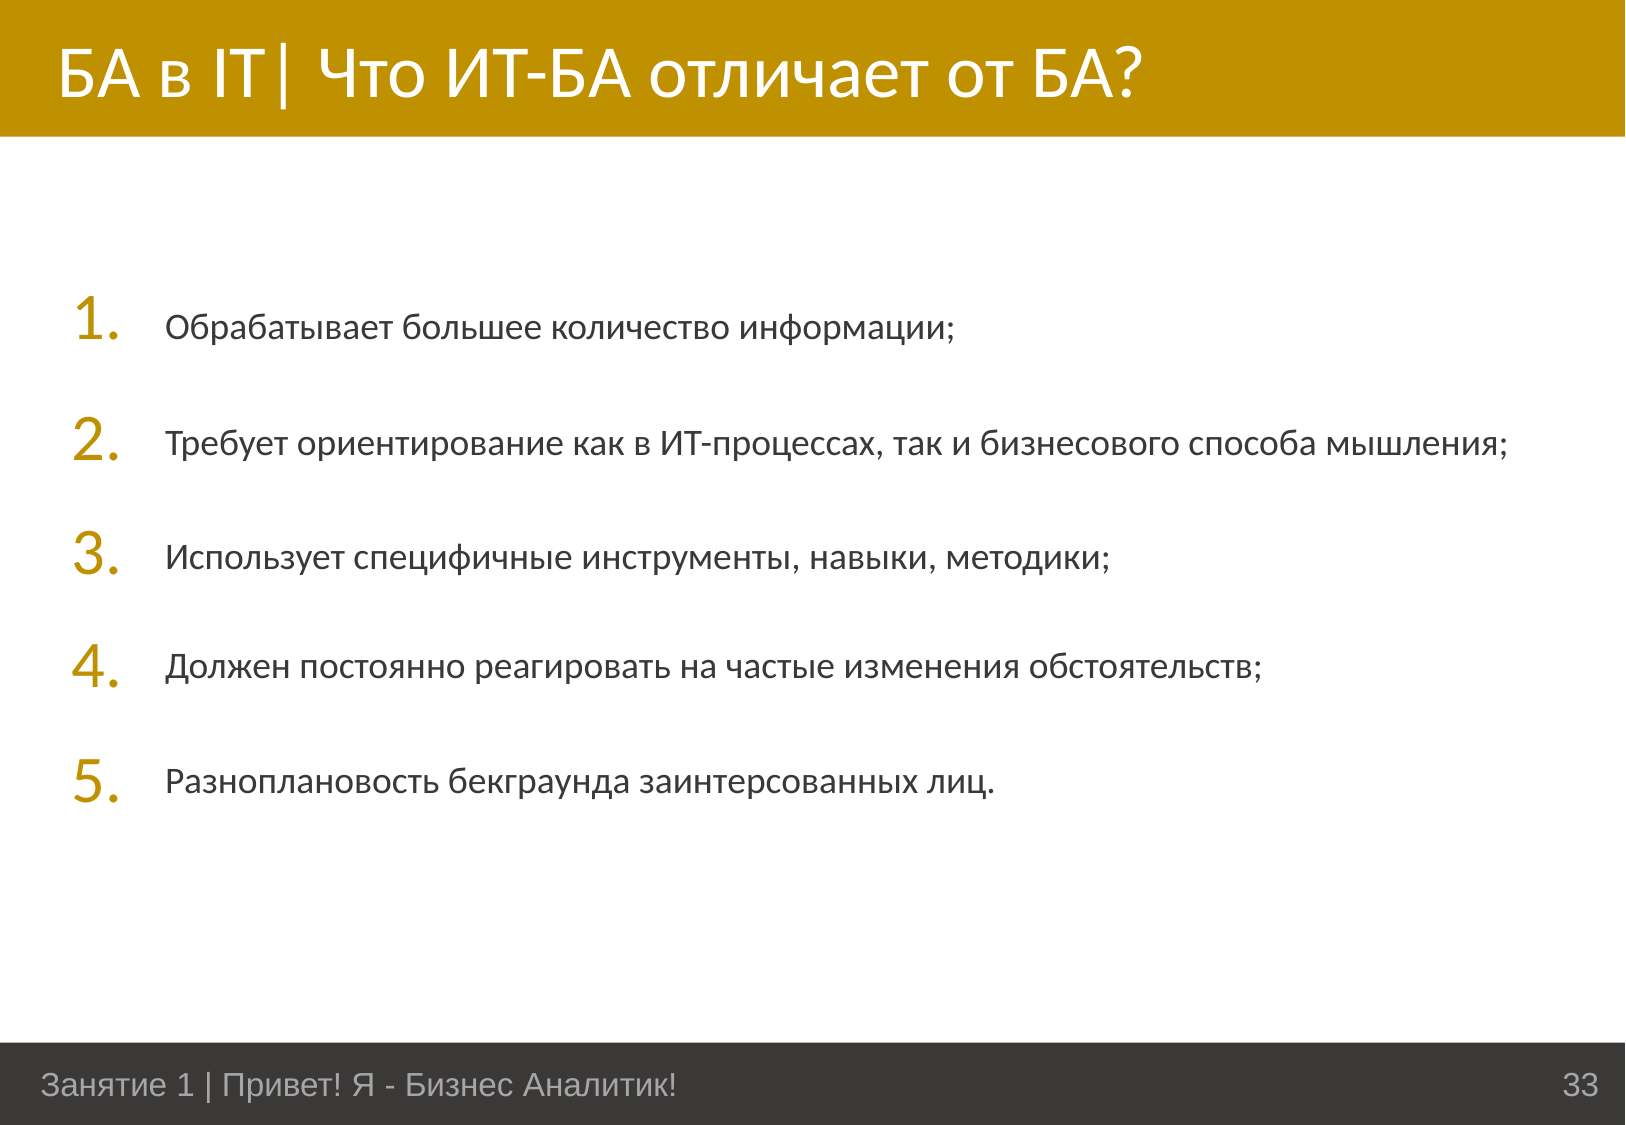

БА в IT| Что ИТ-БА отличает от БА?
1.
Обрабатывает большее количество информации;
2.
Требует ориентирование как в ИТ-процессах, так и бизнесового способа мышления;
3.
Использует специфичные инструменты, навыки, методики;
4.
Должен постоянно реагировать на частые изменения обстоятельств;
5.
Разноплановость бекграунда заинтерсованных лиц.

33
Занятие 1 | Привет! Я - Бизнес Аналитик!